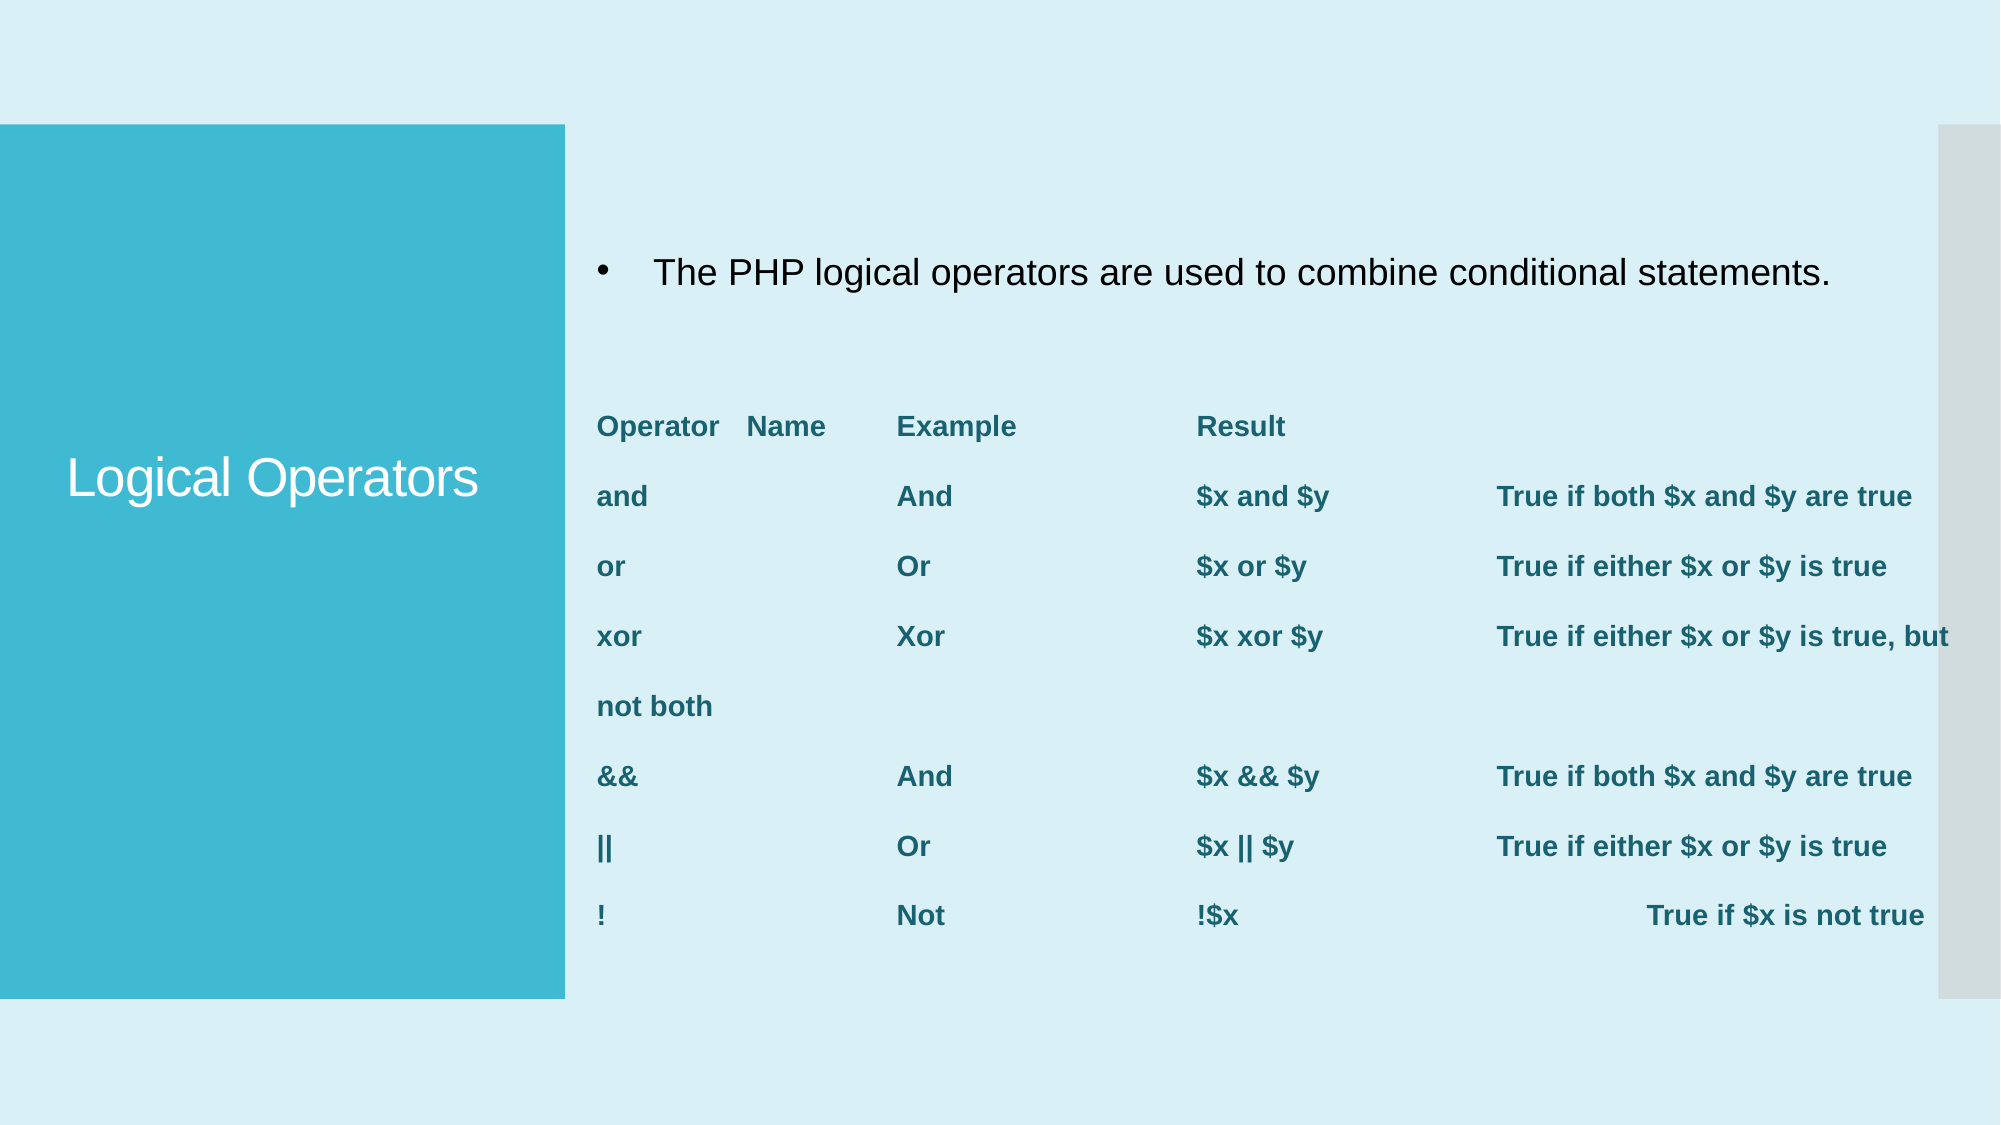

The PHP logical operators are used to combine conditional statements.

Operator	Name	Example		Result
and		And		$x and $y		True if both $x and $y are true
or		Or		$x or $y		True if either $x or $y is true
xor		Xor		$x xor $y		True if either $x or $y is true, but not both
&&		And		$x && $y		True if both $x and $y are true
||		Or		$x || $y		True if either $x or $y is true
!		Not		!$x			True if $x is not true
# Logical Operators